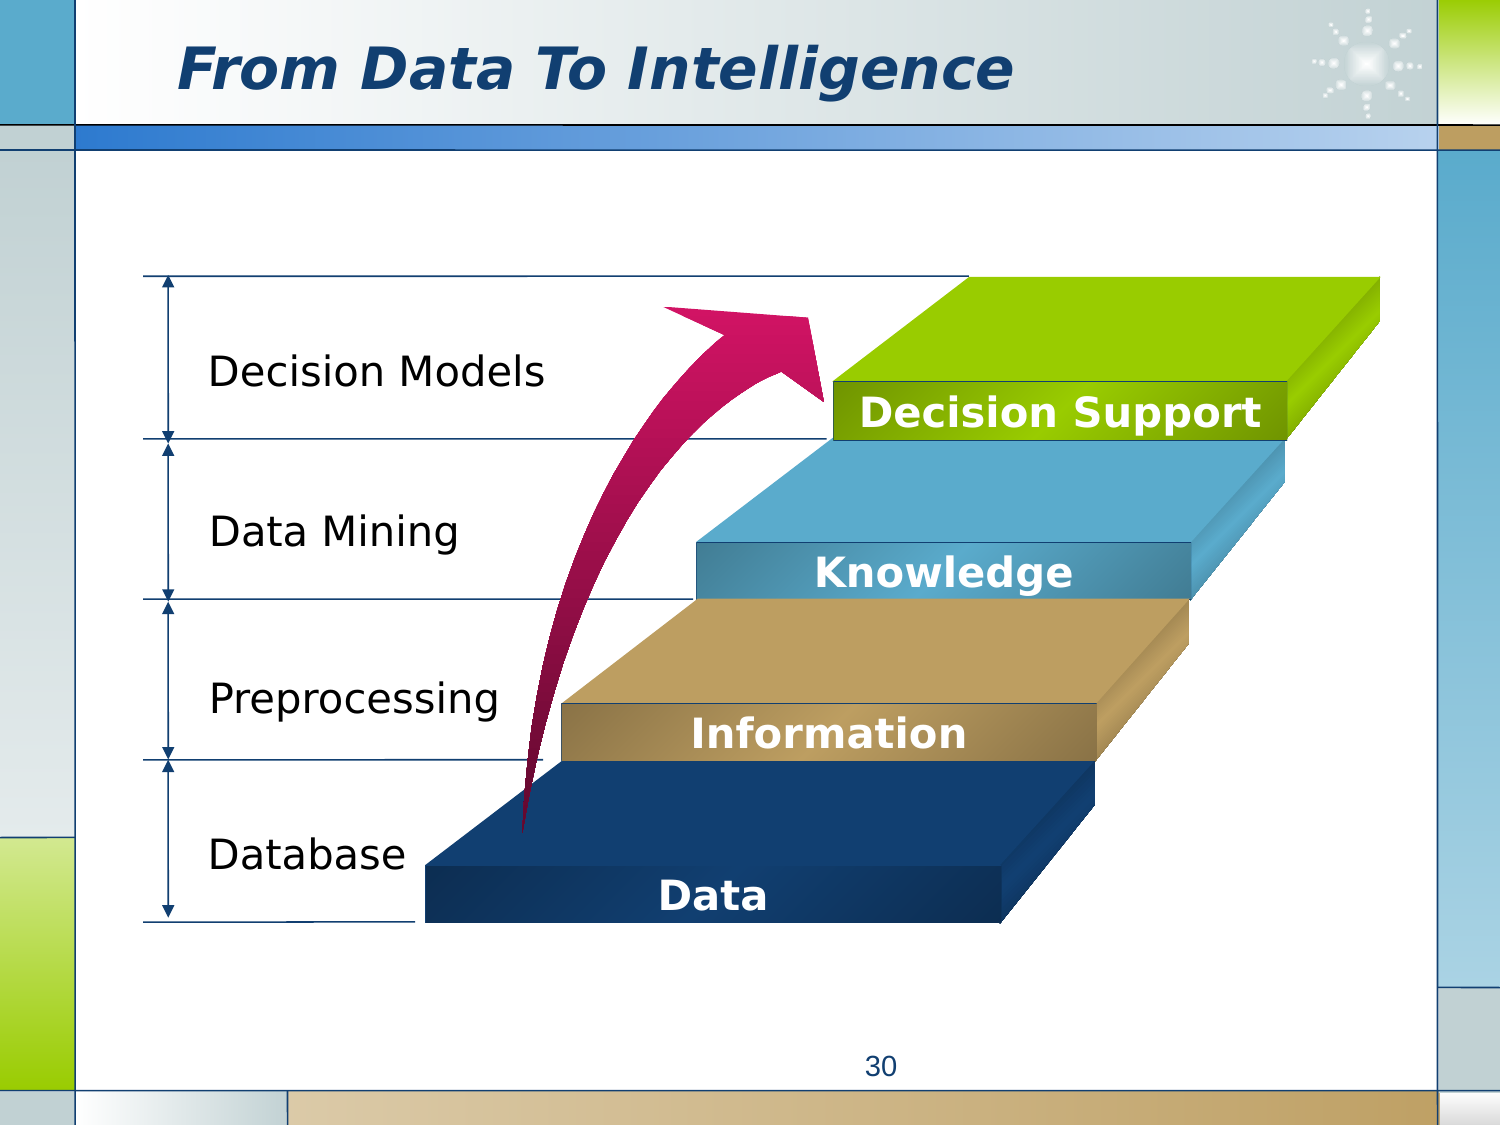

# From Data To Intelligence

Decision Support

Knowledge

Information

Data
Decision Models

Data Mining

Preprocessing

Database

30